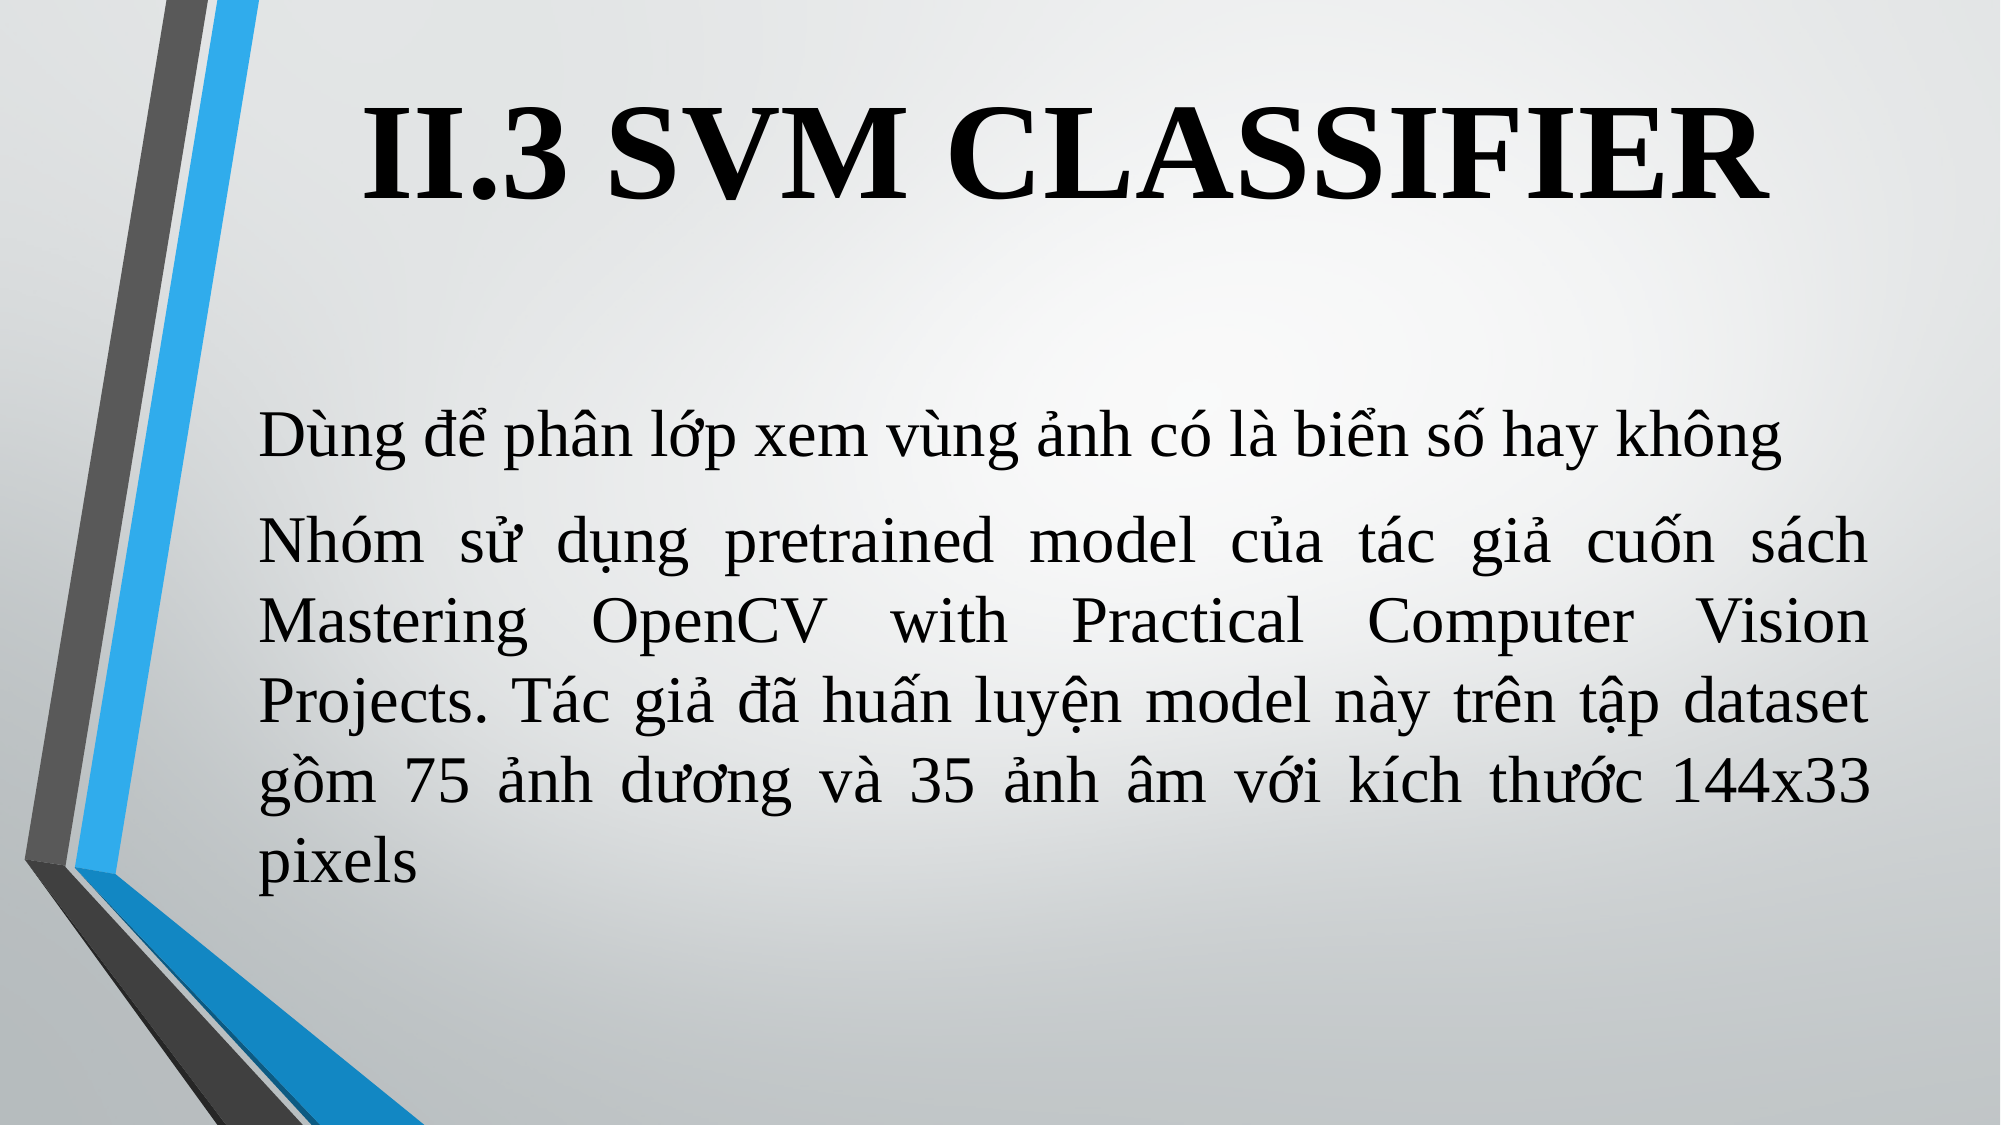

# II.3 SVM CLASSIFIER
Dùng để phân lớp xem vùng ảnh có là biển số hay không
Nhóm sử dụng pretrained model của tác giả cuốn sách Mastering OpenCV with Practical Computer Vision Projects. Tác giả đã huấn luyện model này trên tập dataset gồm 75 ảnh dương và 35 ảnh âm với kích thước 144x33 pixels